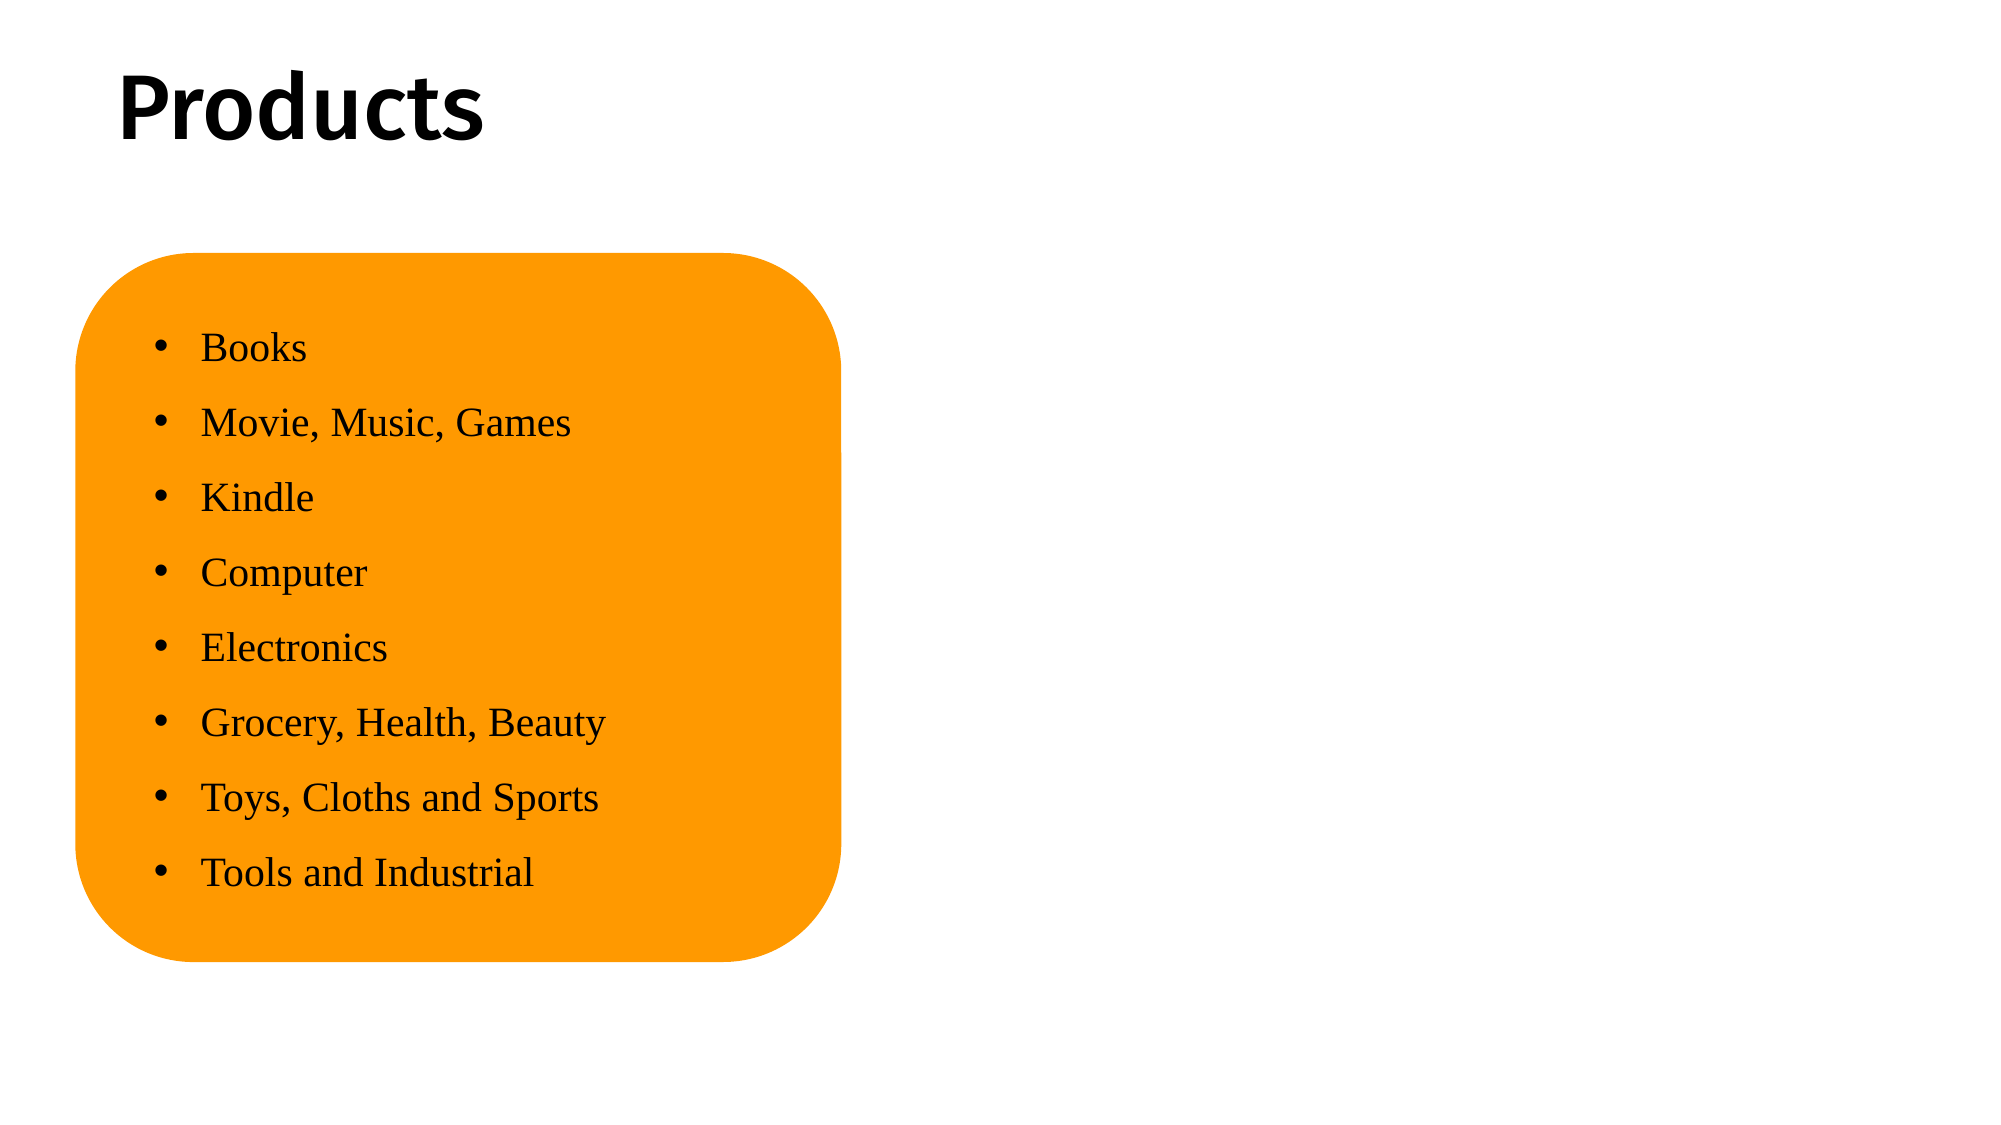

Products

Books
Movie, Music, Games
Kindle
Computer
Electronics
Grocery, Health, Beauty
Toys, Cloths and Sports
Tools and Industrial